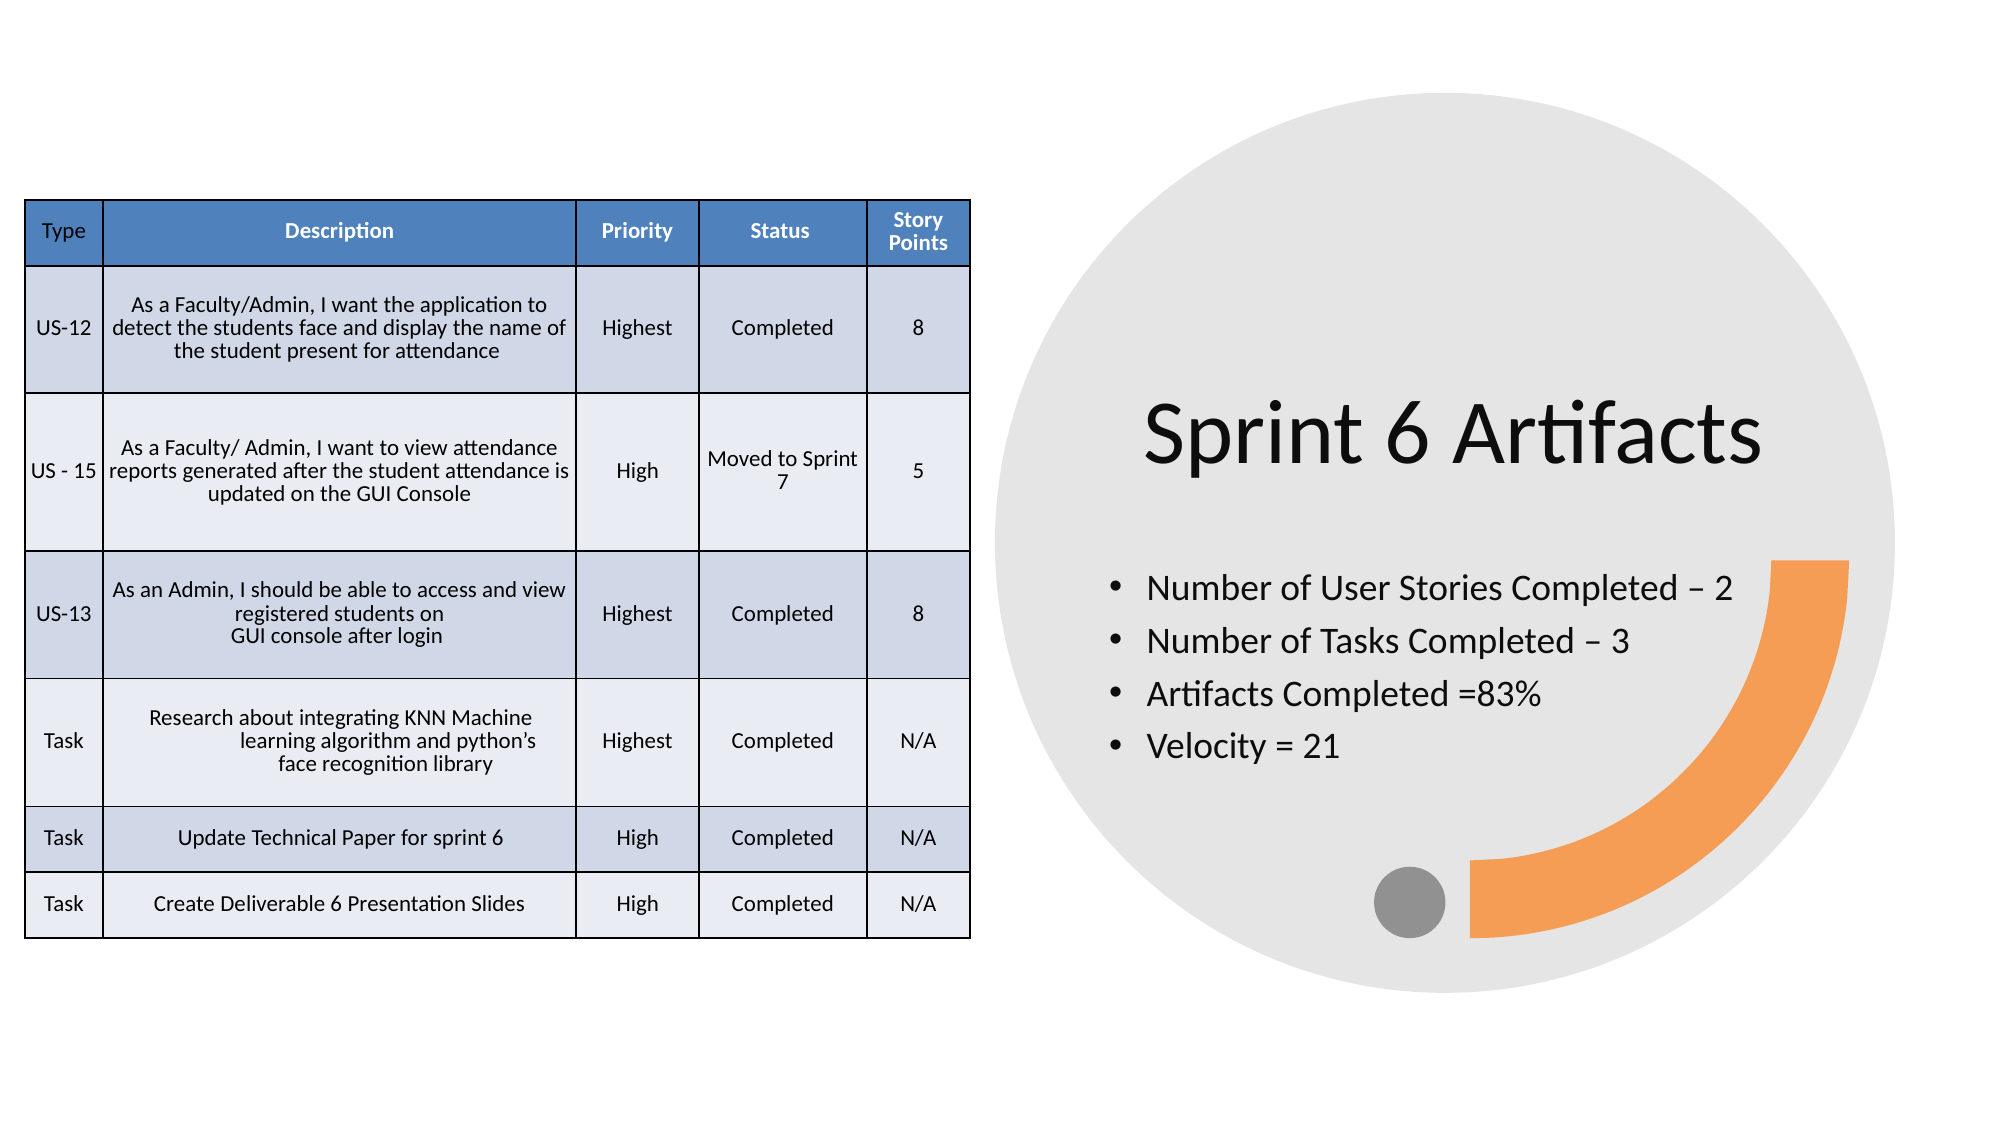

| Type | Description | Priority | Status | Story Points |
| --- | --- | --- | --- | --- |
| US-12 | As a Faculty/Admin, I want the application to detect the students face and display the name of the student present for attendance | Highest | Completed | 8 |
| US - 15 | As a Faculty/ Admin, I want to view attendance reports generated after the student attendance is updated on the GUI Console | High | Moved to Sprint 7 | 5 |
| US-13 | As an Admin, I should be able to access and view registered students on GUI console after login | Highest | Completed | 8 |
| Task | Research about integrating KNN Machine learning algorithm and python’s face recognition library | Highest | Completed | N/A |
| Task | Update Technical Paper for sprint 6 | High | Completed | N/A |
| Task | Create Deliverable 6 Presentation Slides | High | Completed | N/A |
# Sprint 6 Artifacts
Number of User Stories Completed – 2
Number of Tasks Completed – 3
Artifacts Completed =83%
Velocity = 21